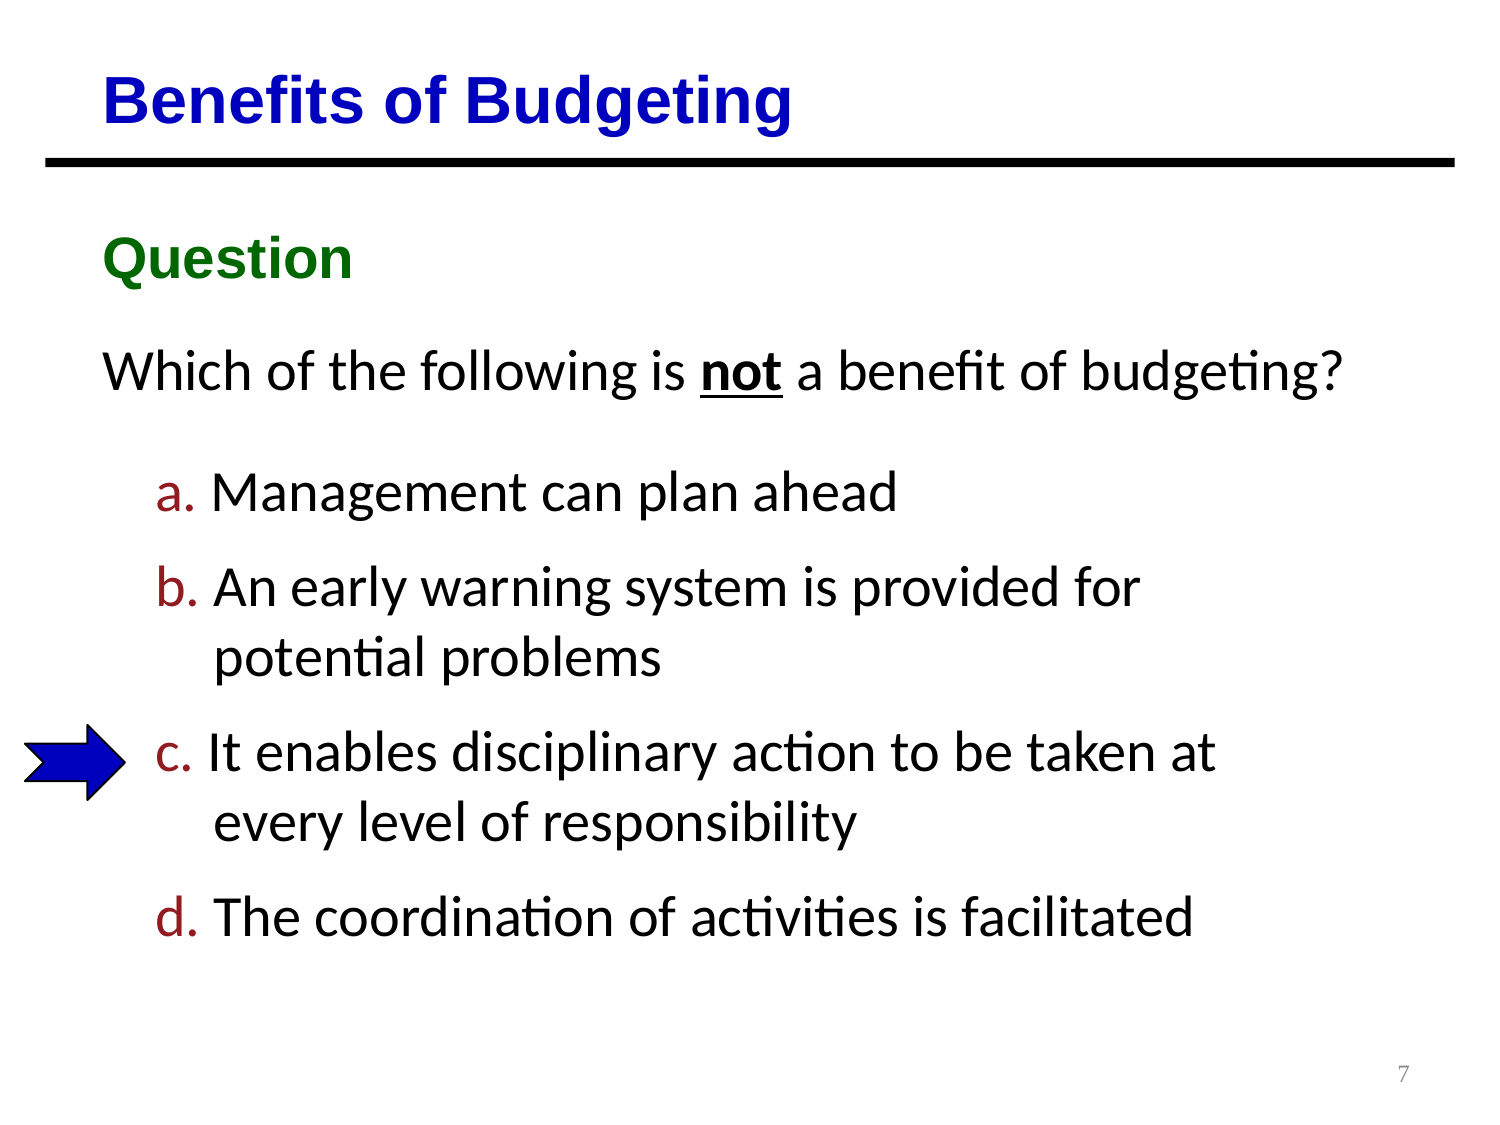

Benefits of Budgeting

Question
Which of the following is not a benefit of budgeting?
a. Management can plan ahead
b. An early warning system is provided for potential problems
c. It enables disciplinary action to be taken at every level of responsibility
d. The coordination of activities is facilitated

7